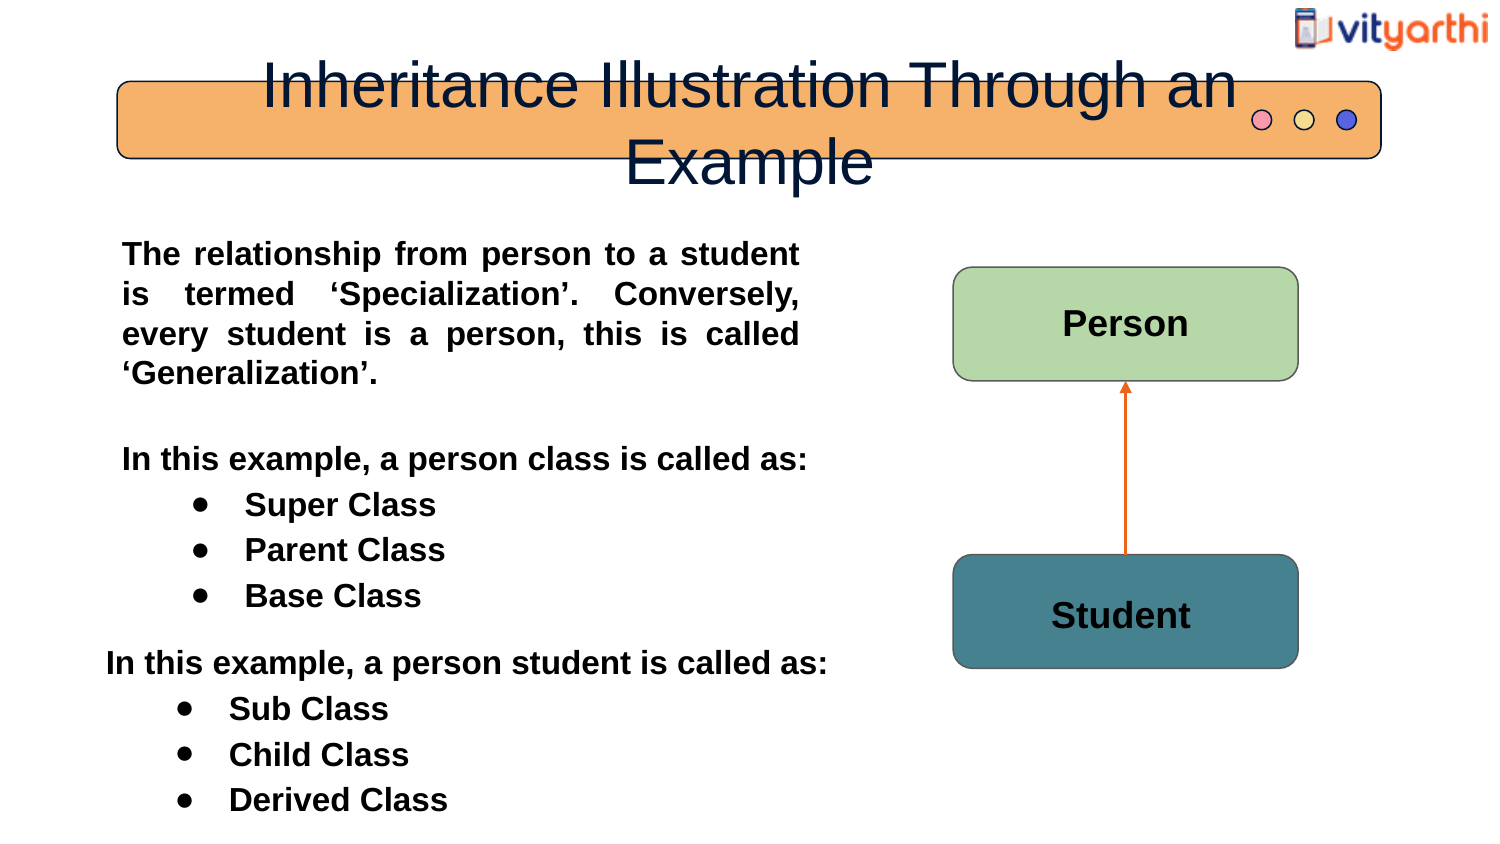

Inheritance Illustration Through an Example

The relationship from person to a student is termed ‘Specialization’. Conversely, every student is a person, this is called ‘Generalization’.

Person
In this example, a person class is called as:
Super Class
Parent Class
Base Class

Student
In this example, a person student is called as:
Sub Class
Child Class
Derived Class